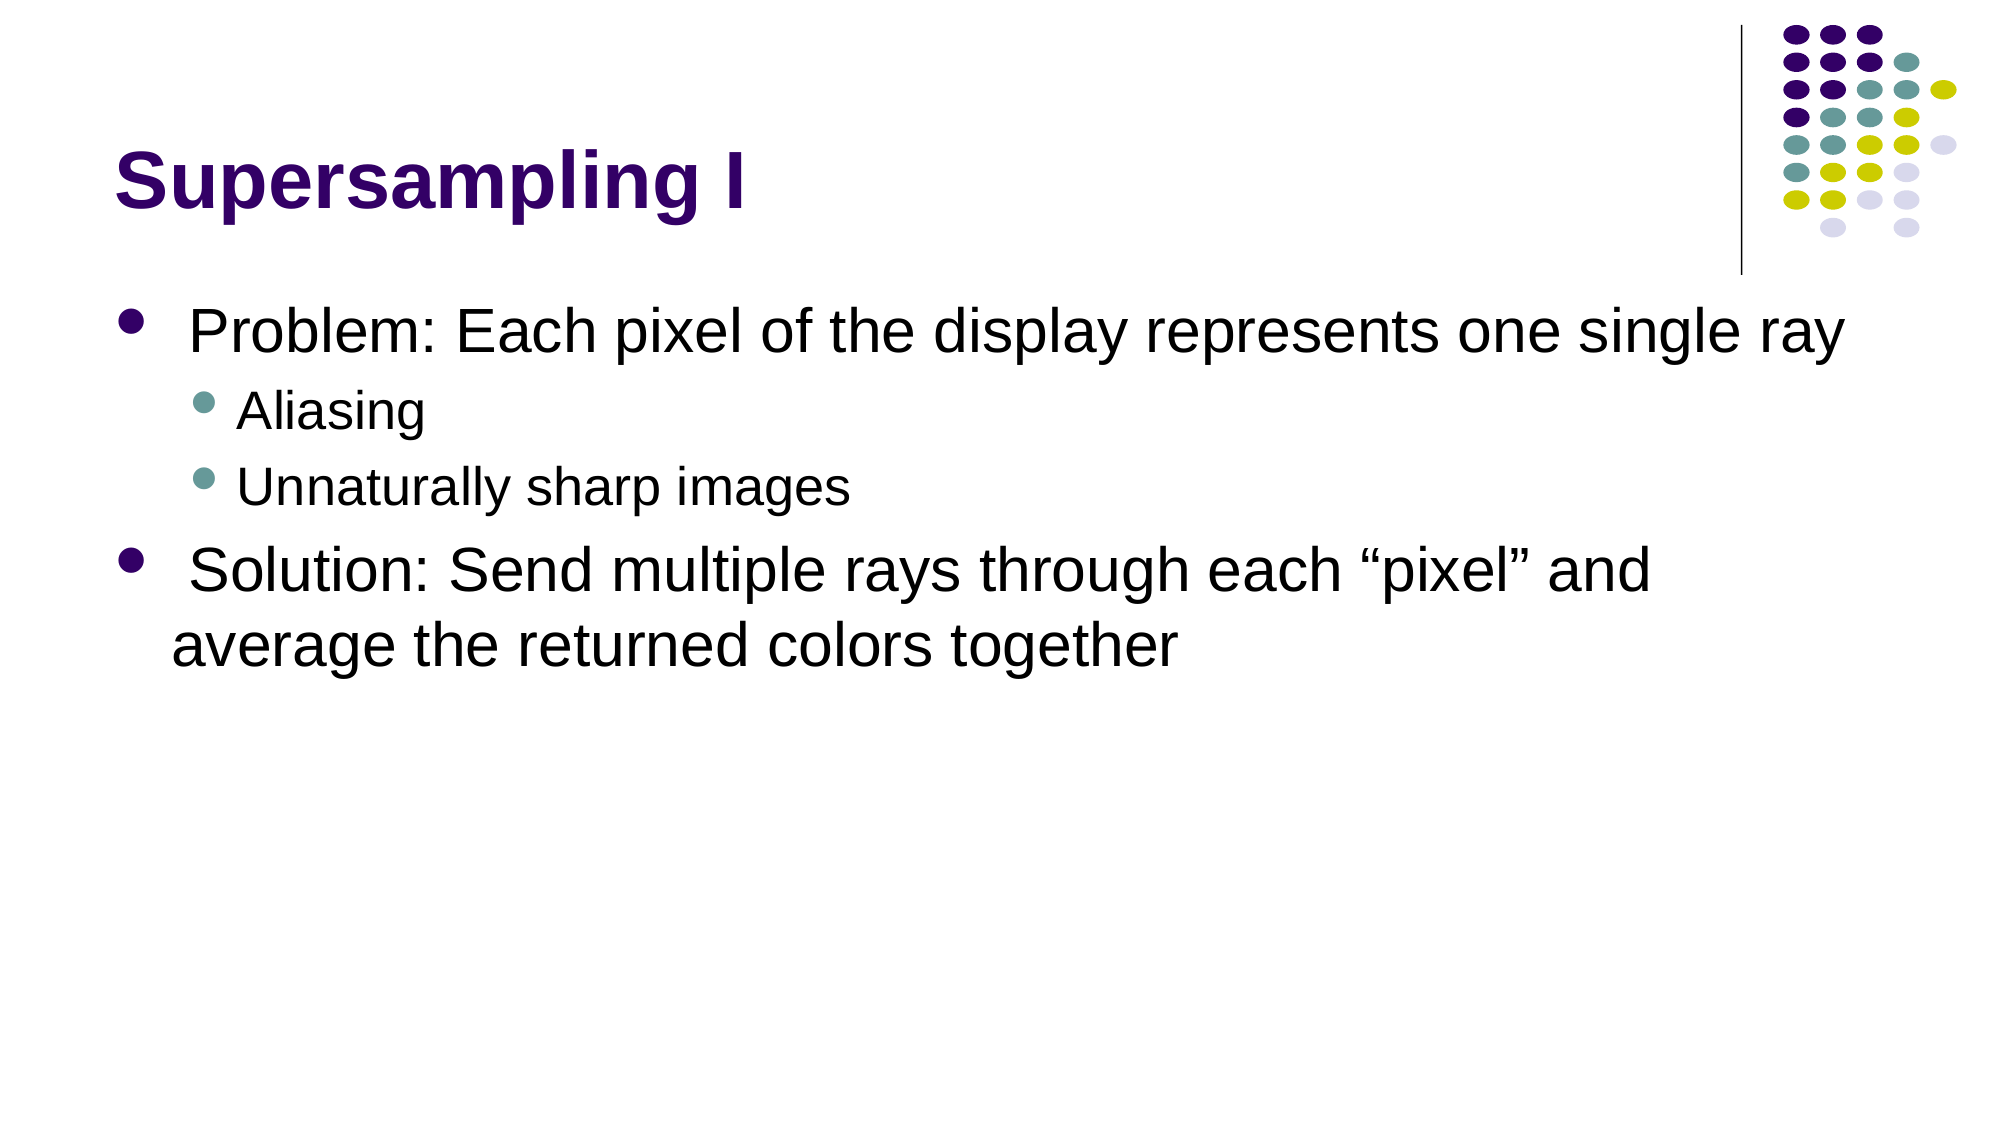

# Supersampling I
 Problem: Each pixel of the display represents one single ray
Aliasing
Unnaturally sharp images
 Solution: Send multiple rays through each “pixel” and average the returned colors together